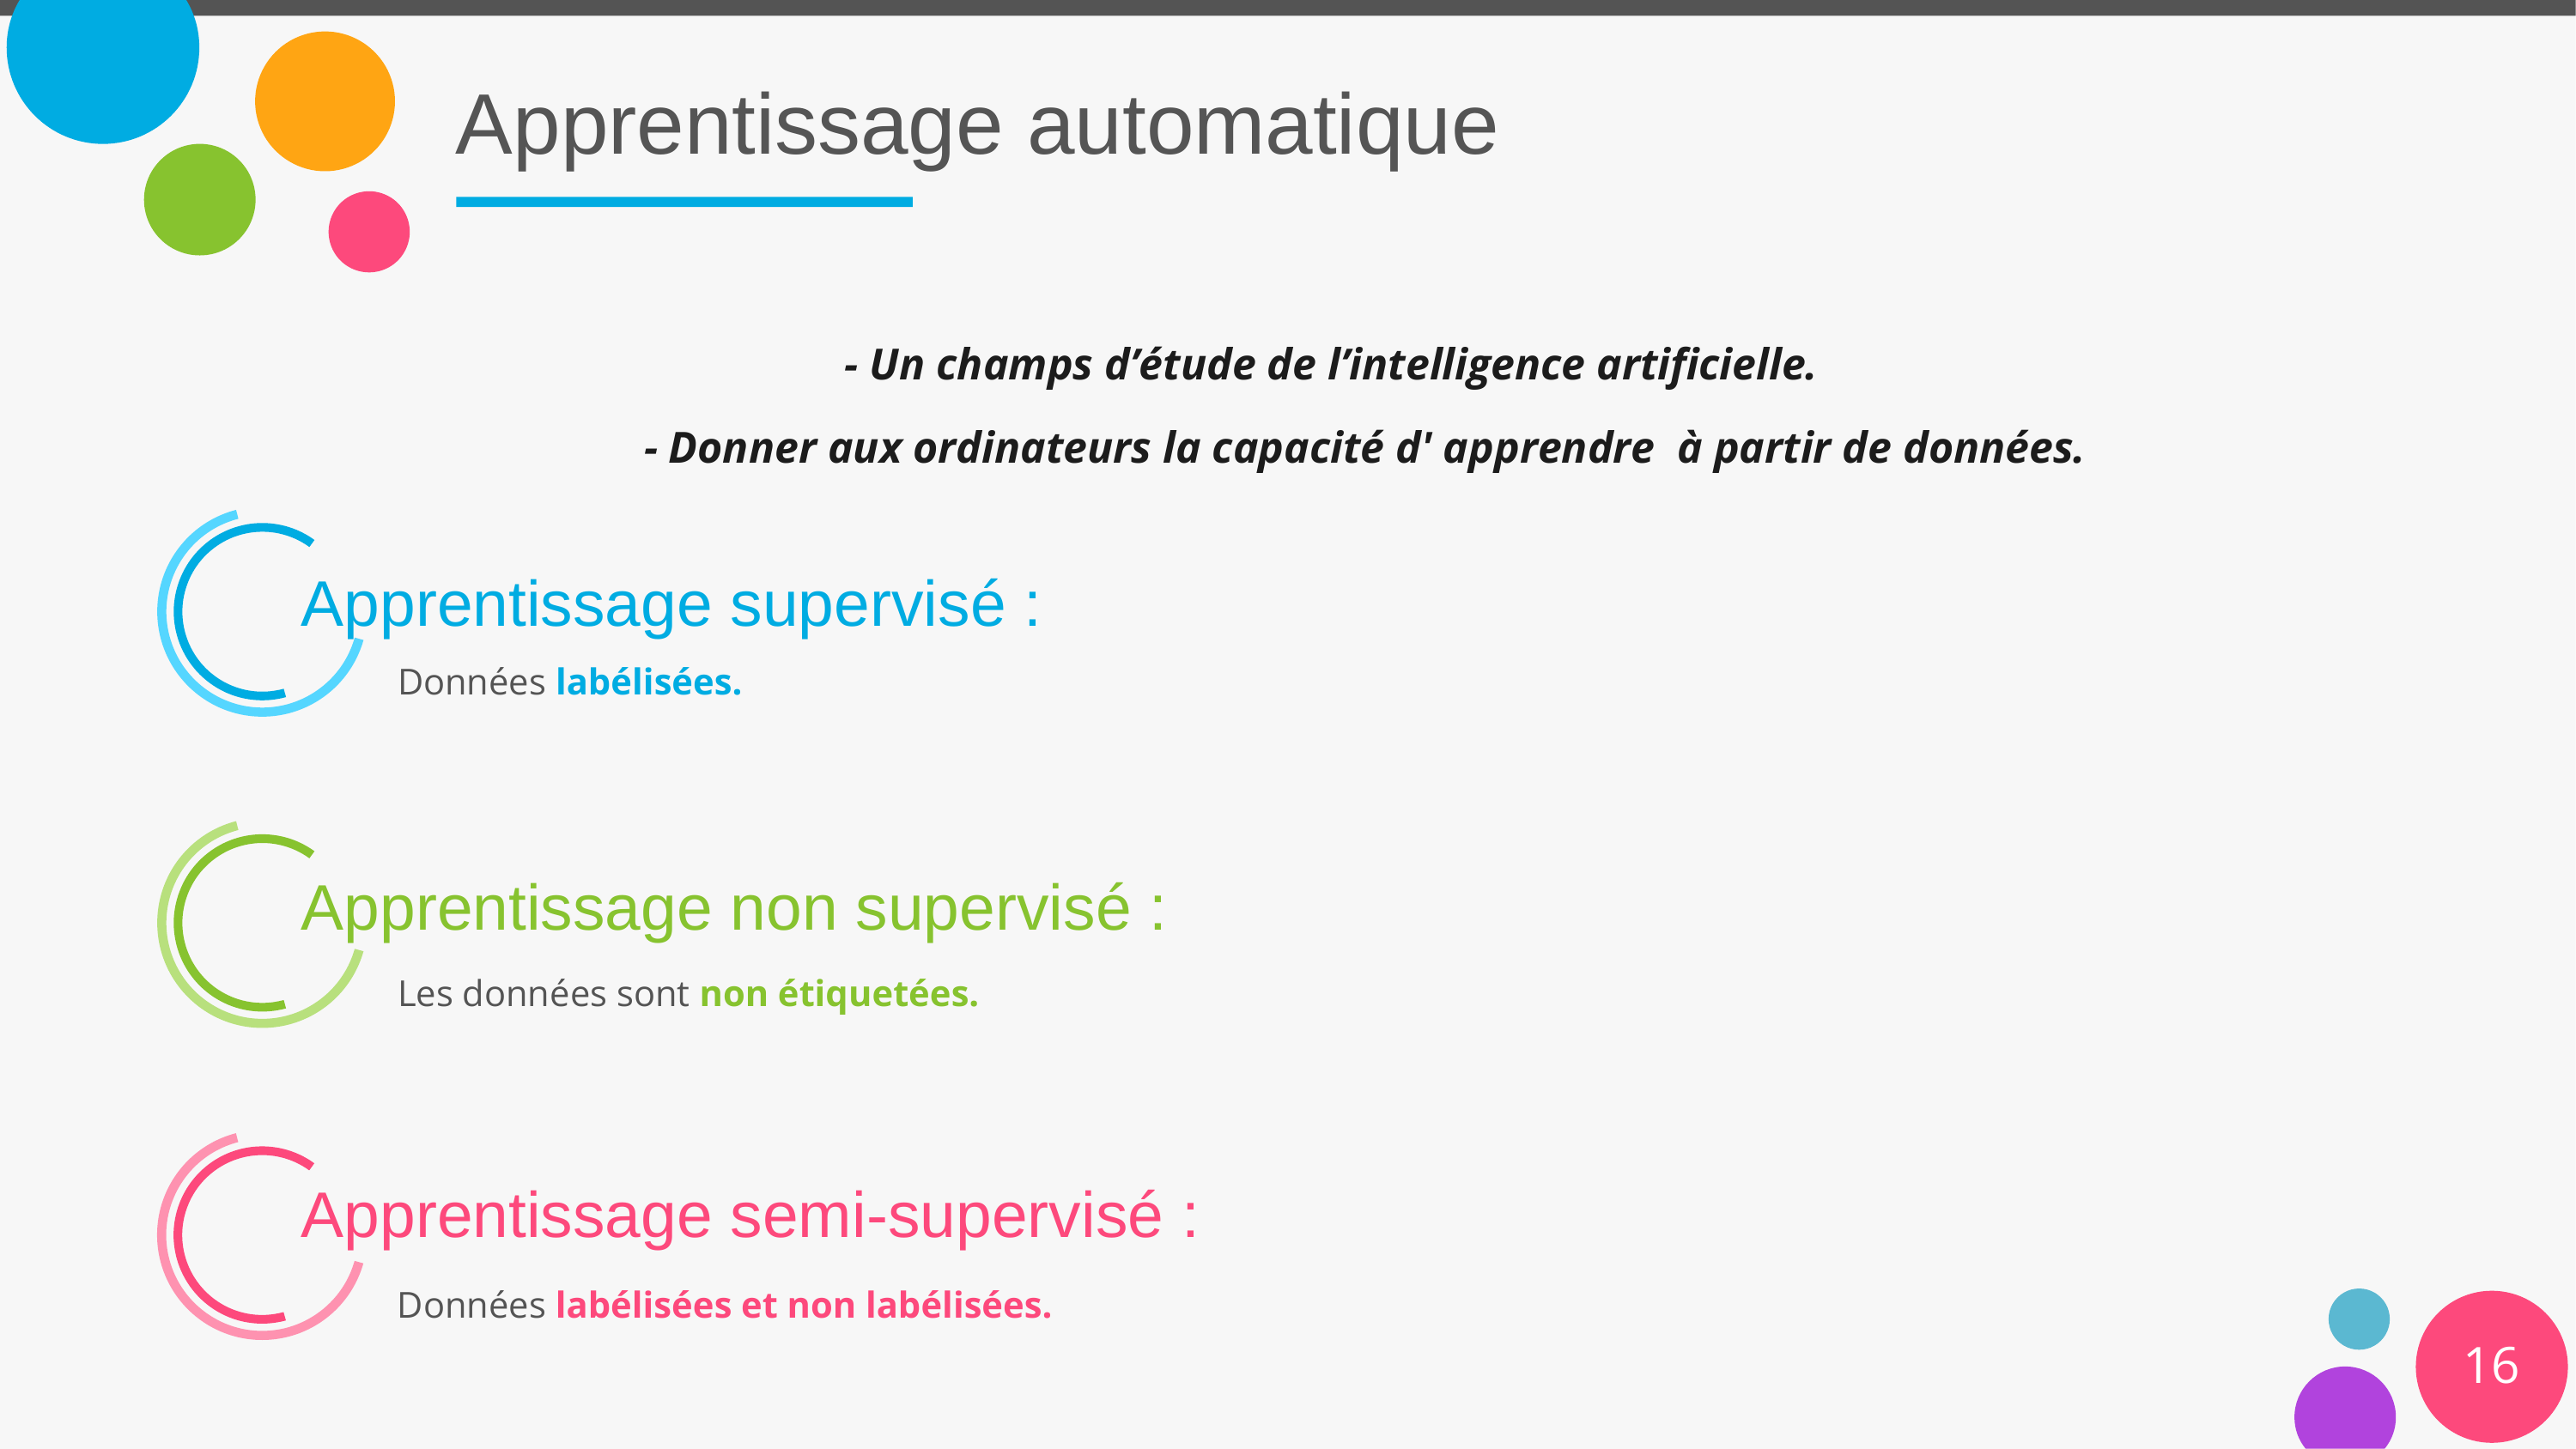

# Apprentissage automatique

                  - Un champs d’étude de l’intelligence artificielle.
- Donner aux ordinateurs la capacité d' apprendre  à partir de données.

Apprentissage supervisé :
Dοnnées labélisées.
Apprentissage non supervisé :
Les dοnnées sοnt nοn étiquetées.
Apprentissage semi-supervisé :
Dοnnées labélisées et non labélisées.

16